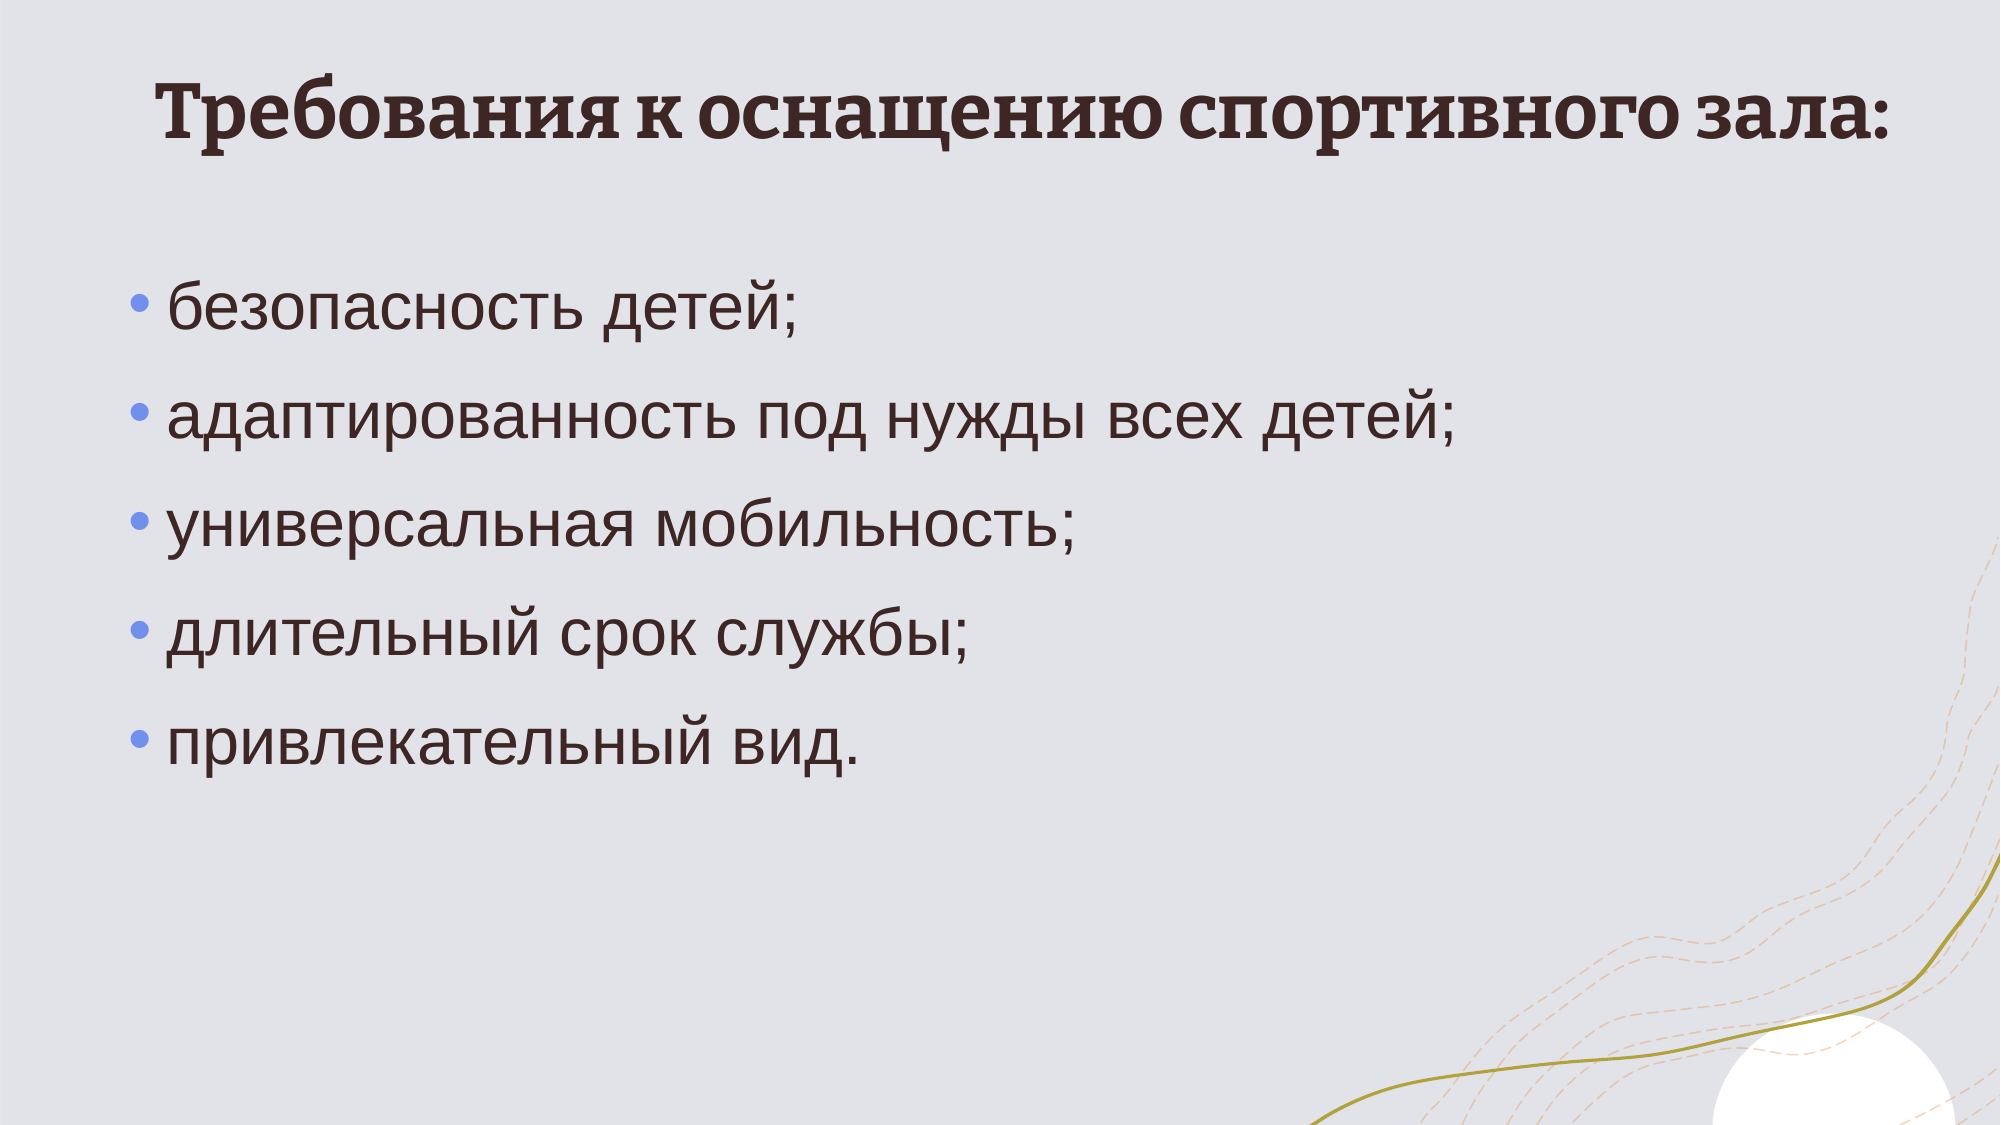

# Требования к оснащению спортивного зала:
безопасность детей;
адаптированность под нужды всех детей;
универсальная мобильность;
длительный срок службы;
привлекательный вид.